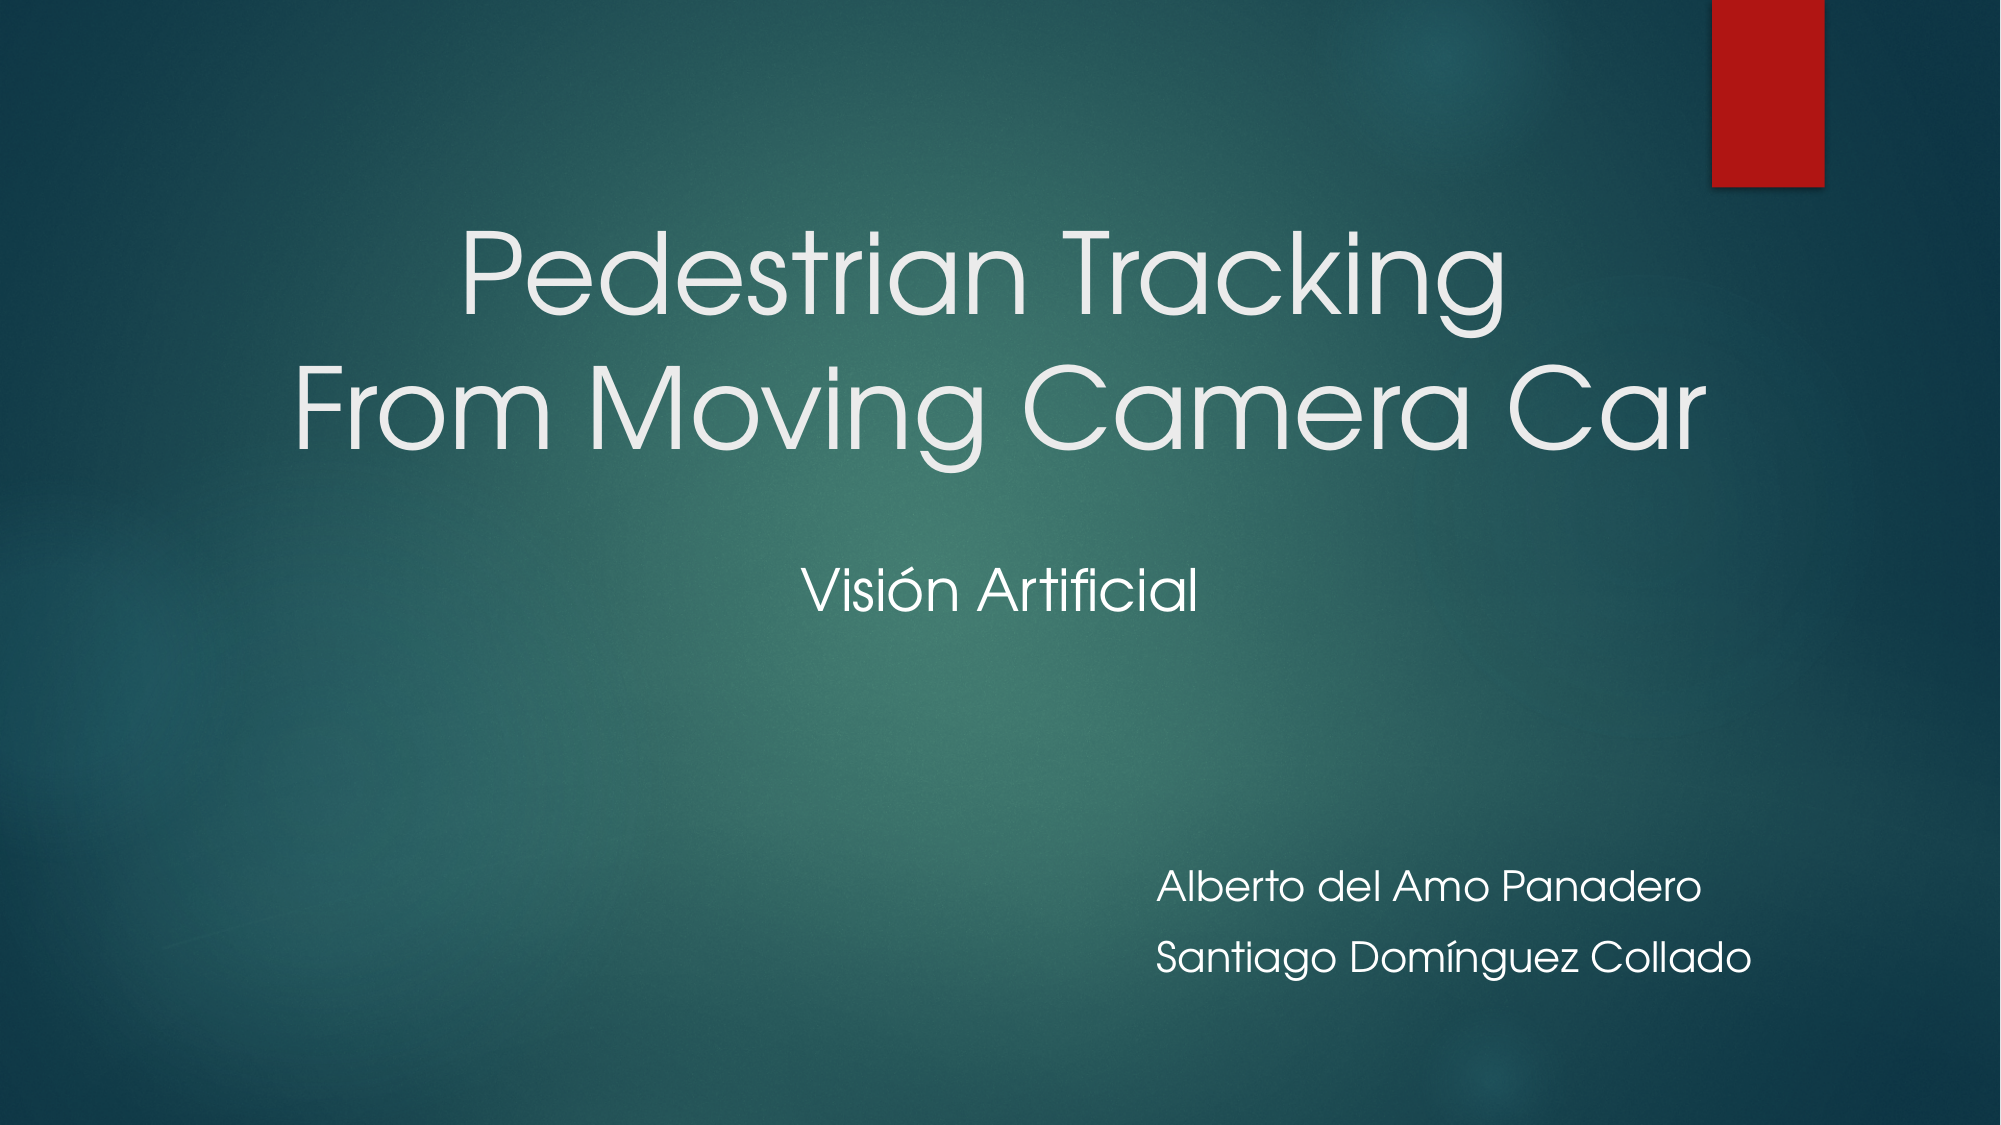

# Pedestrian Tracking From Moving Camera Car
Visión Artificial
Alberto del Amo Panadero
Santiago Domínguez Collado